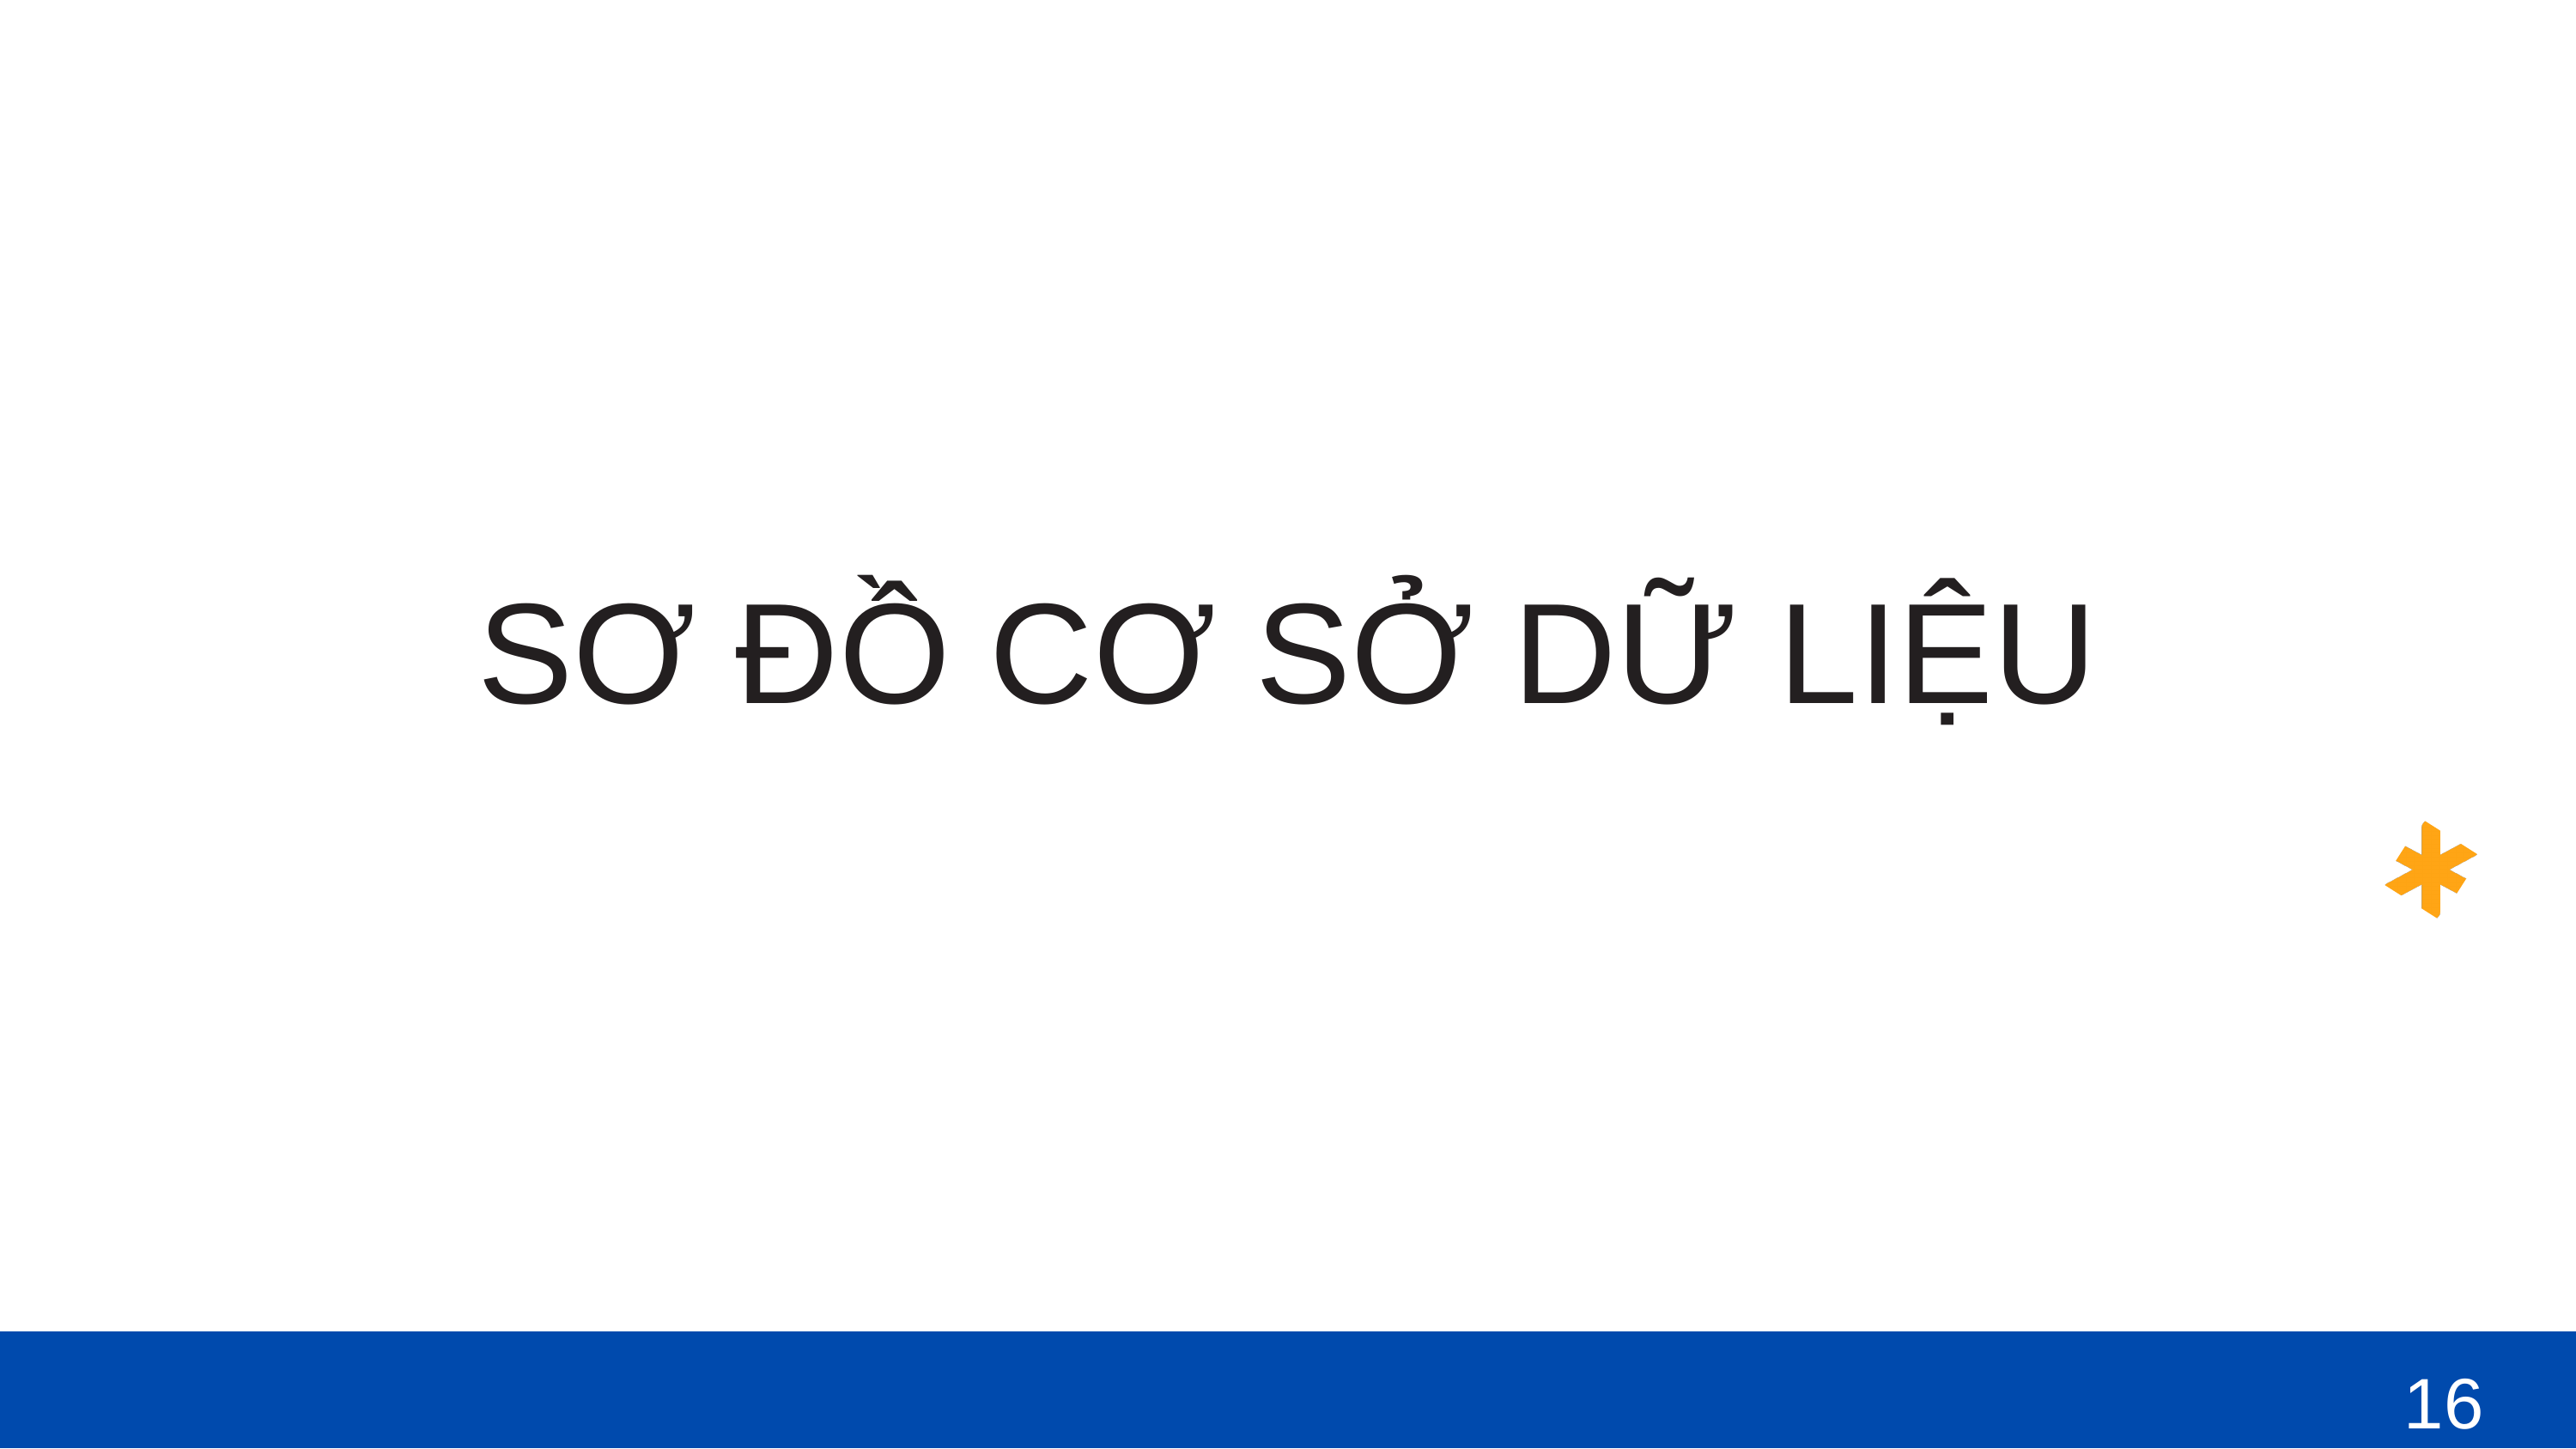

SƠ ĐỒ CƠ SỞ DỮ LIỆU

16